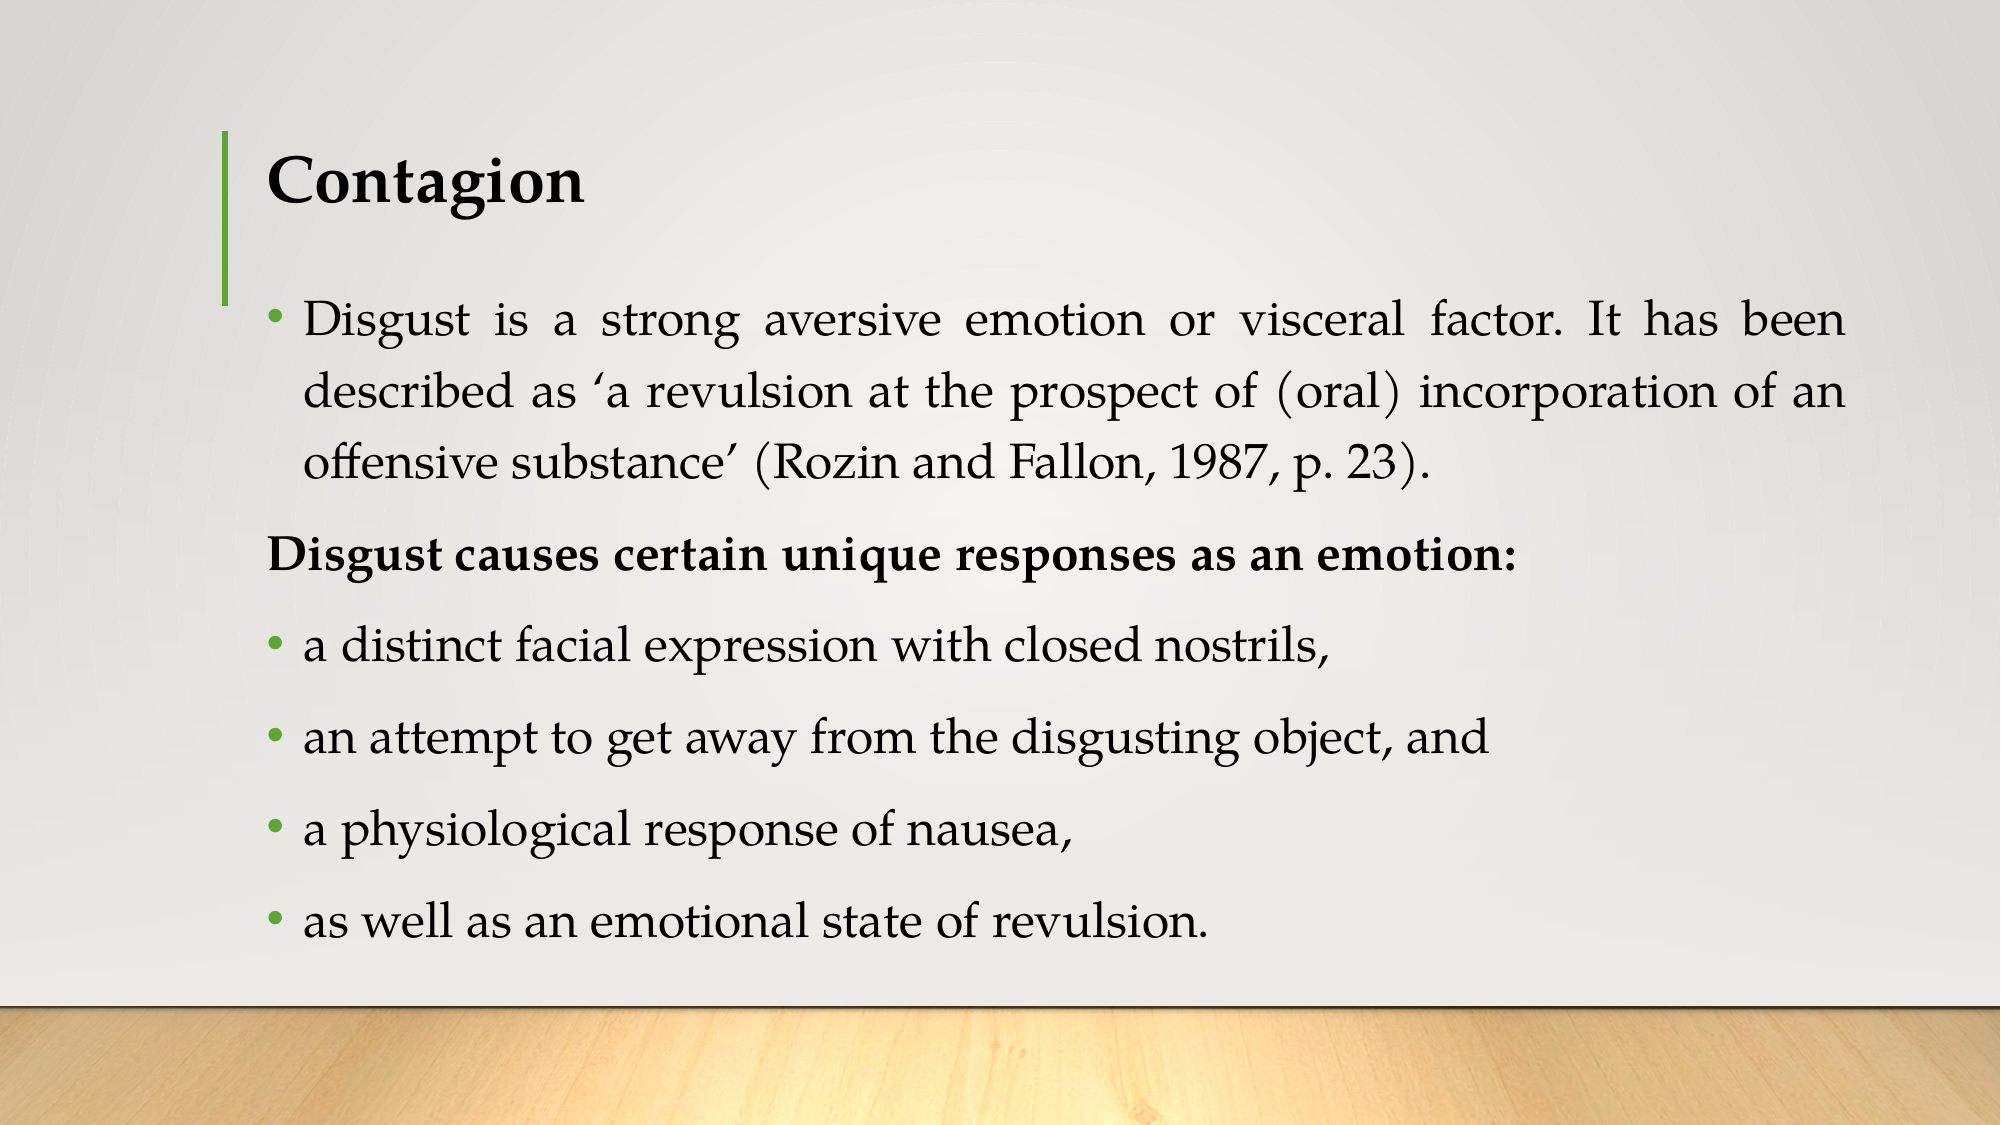

# Contagion
Disgust is a strong aversive emotion or visceral factor. It has been described as ‘a revulsion at the prospect of (oral) incorporation of an offensive substance’ (Rozin and Fallon, 1987, p. 23).
Disgust causes certain unique responses as an emotion:
a distinct facial expression with closed nostrils,
an attempt to get away from the disgusting object, and
a physiological response of nausea,
as well as an emotional state of revulsion.